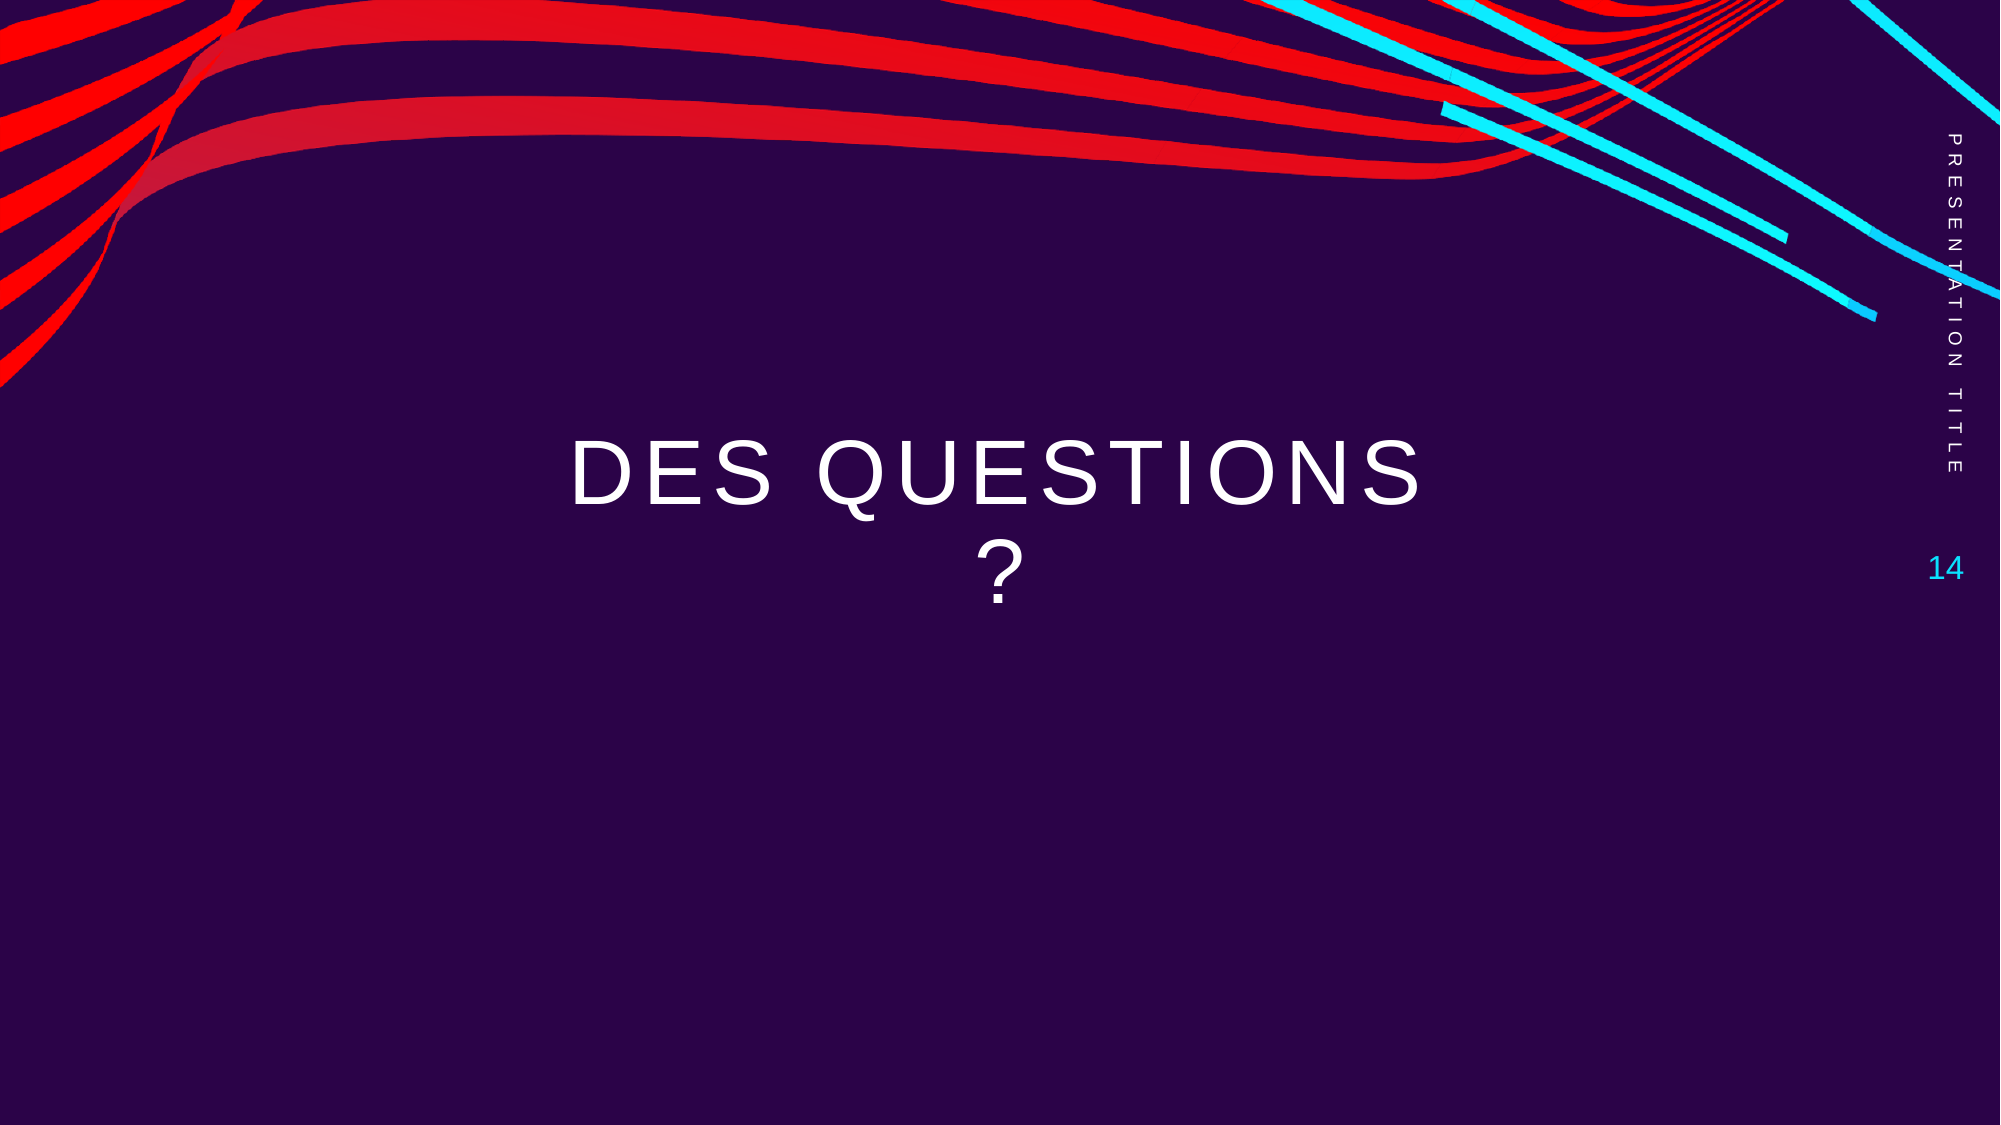

PRESENTATION TITLE
# DES QUESTIONS ?
14